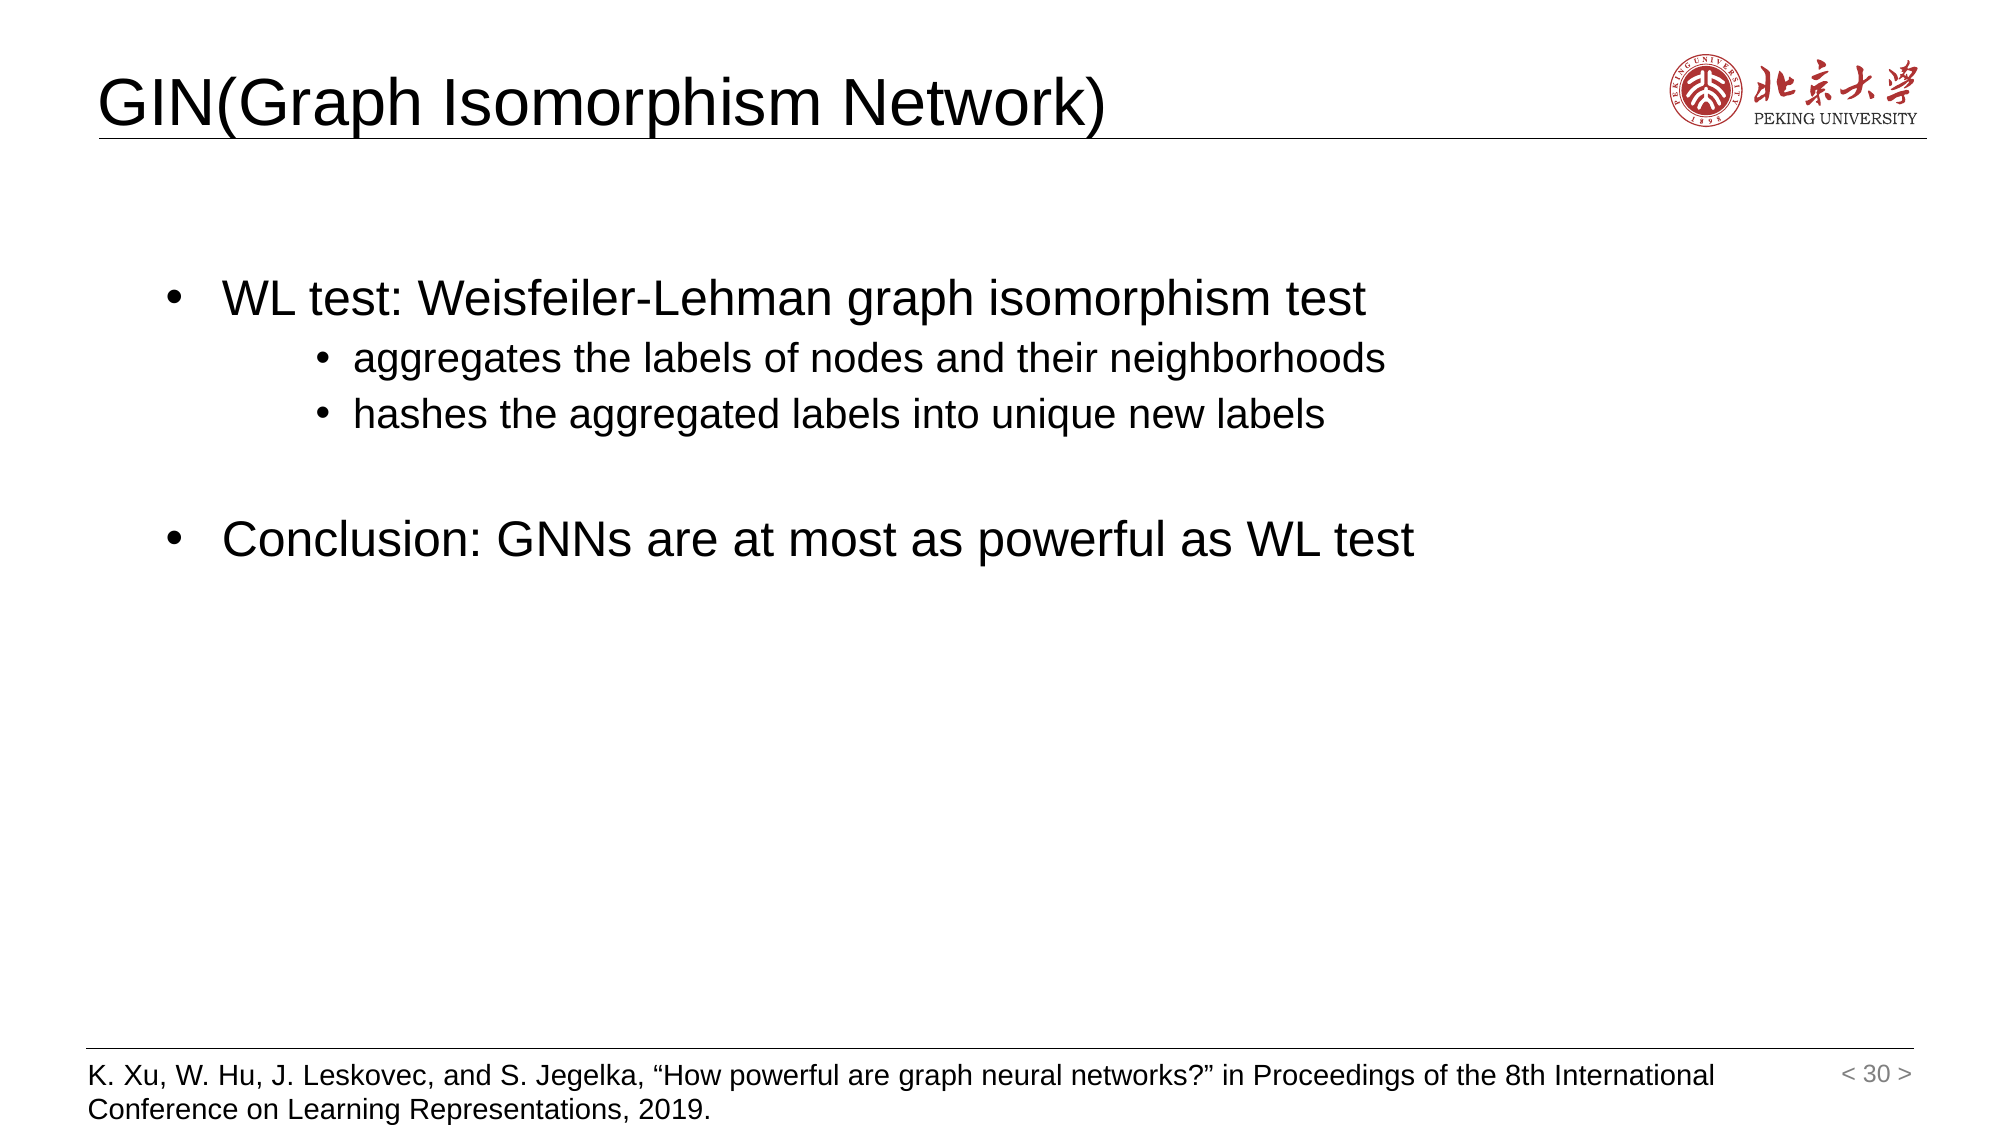

GIN(Graph Isomorphism Network)

WL test: Weisfeiler-Lehman graph isomorphism test
aggregates the labels of nodes and their neighborhoods
hashes the aggregated labels into unique new labels

Conclusion: GNNs are at most as powerful as WL test

K. Xu, W. Hu, J. Leskovec, and S. Jegelka, “How powerful are graph neural networks?” in Proceedings of the 8th International Conference on Learning Representations, 2019.
< 30 >